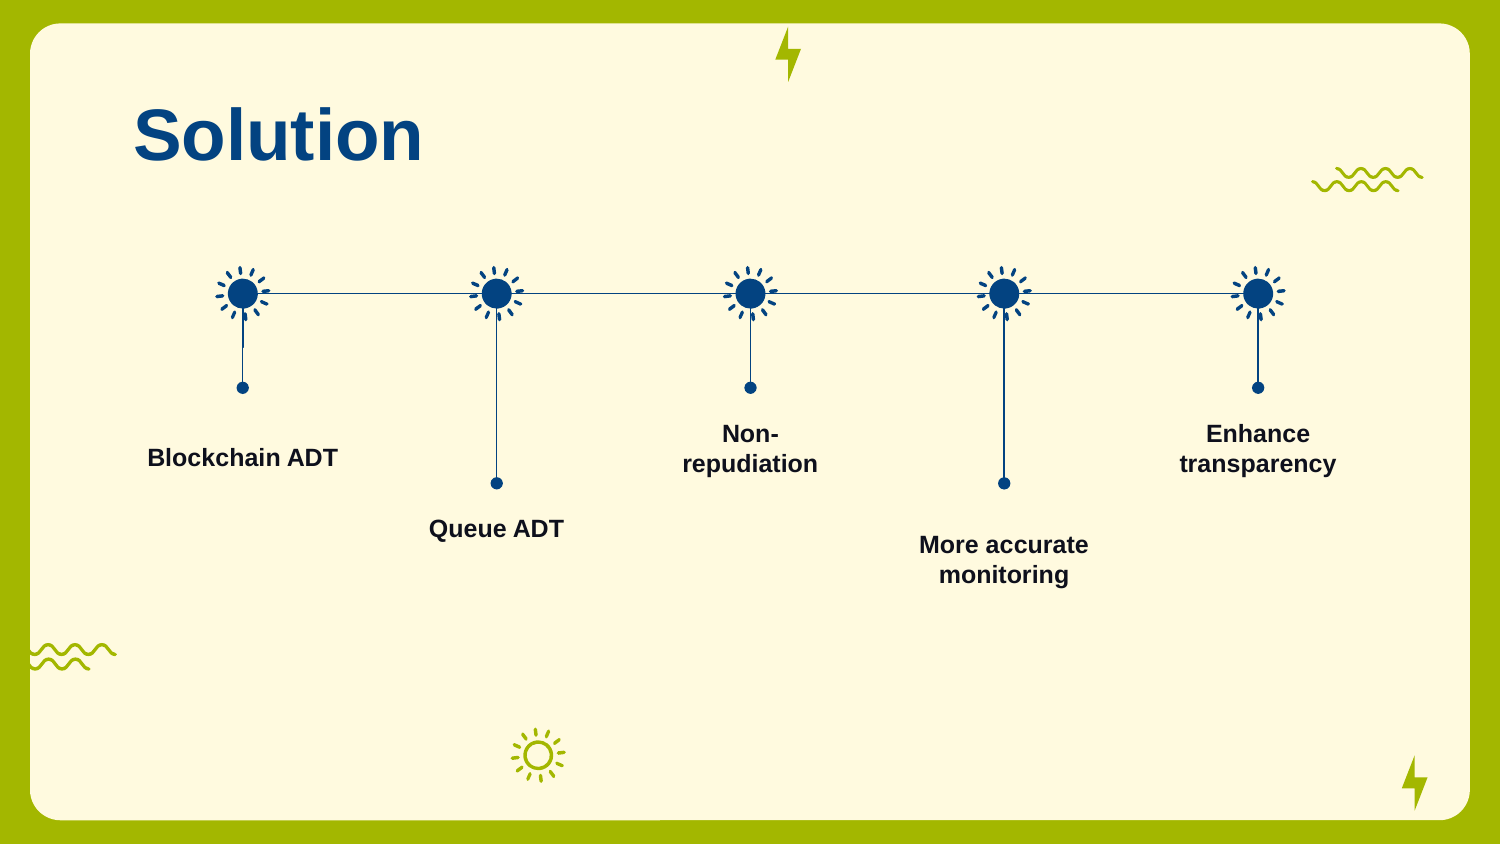

# Solution

Non-repudiation
Enhance transparency
Blockchain ADT

Queue ADT
More accurate monitoring